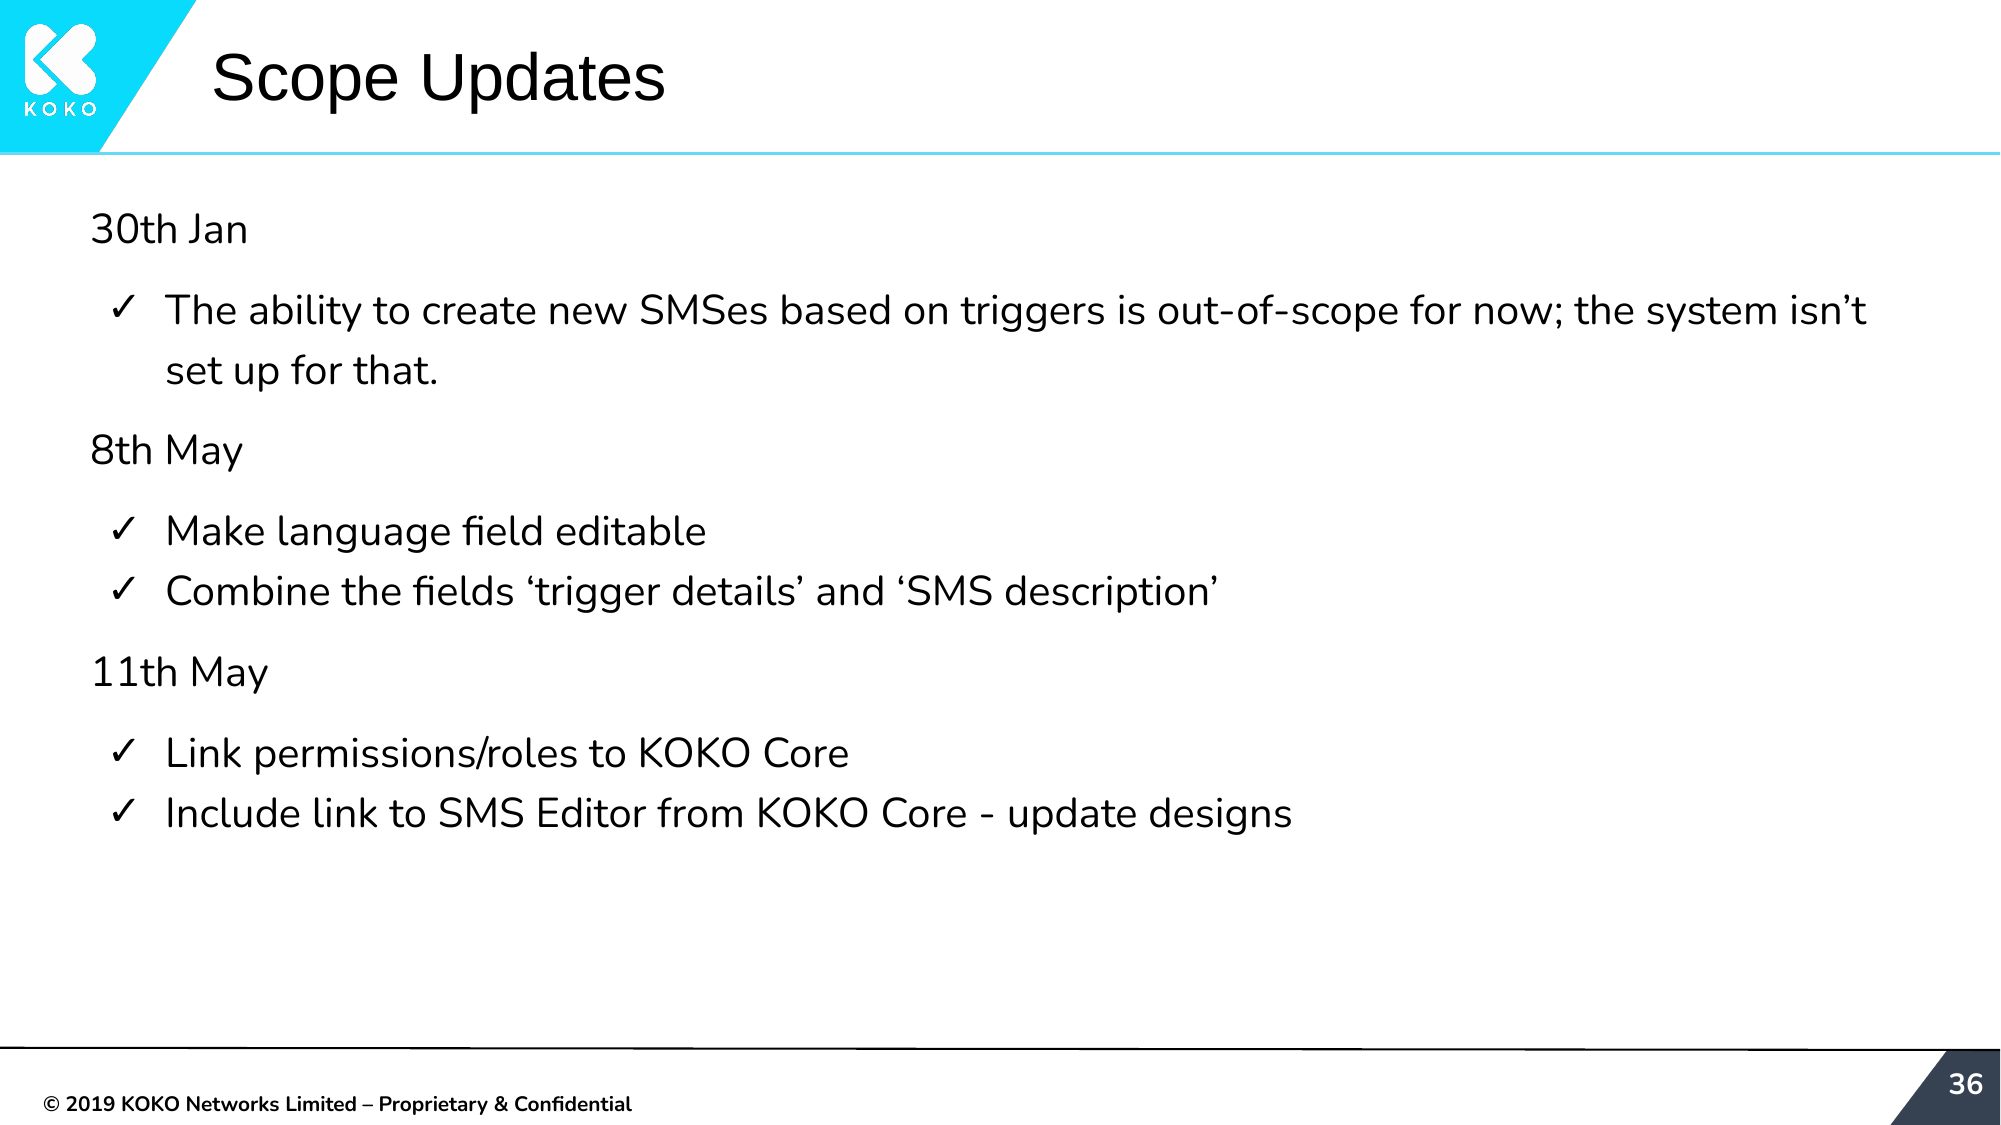

# Scope Updates
30th Jan
The ability to create new SMSes based on triggers is out-of-scope for now; the system isn’t set up for that.
8th May
Make language field editable
Combine the fields ‘trigger details’ and ‘SMS description’
11th May
Link permissions/roles to KOKO Core
Include link to SMS Editor from KOKO Core - update designs

36